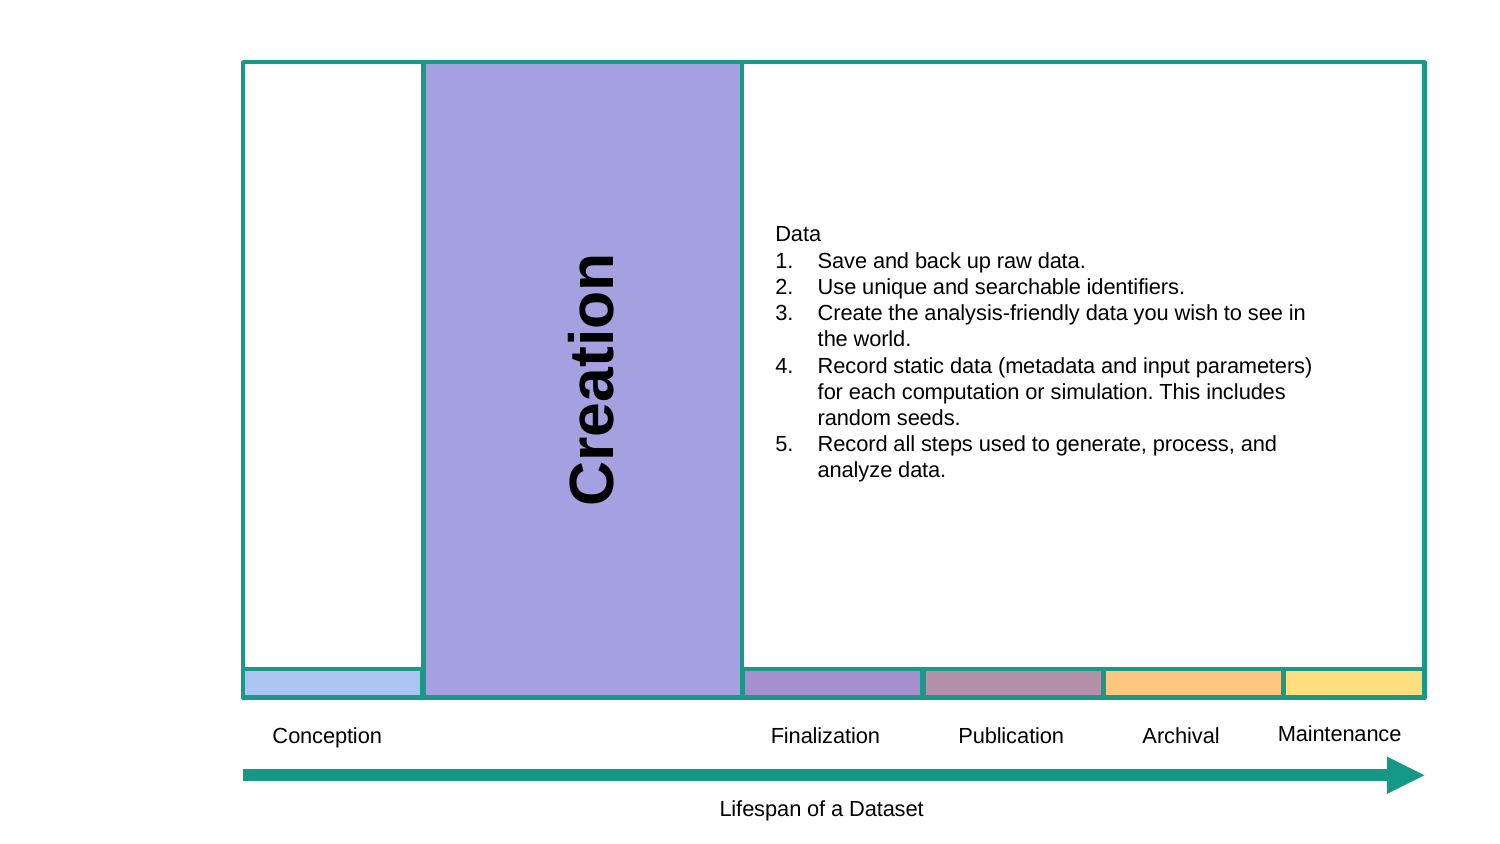

Maintenance
Conception
Creation
Finalization
Publication
Archival
Lifespan of a Dataset
Data
Save and back up raw data.
Use unique and searchable identifiers.
Create the analysis-friendly data you wish to see in the world.
Record static data (metadata and input parameters) for each computation or simulation. This includes random seeds.
Record all steps used to generate, process, and analyze data.
Creation